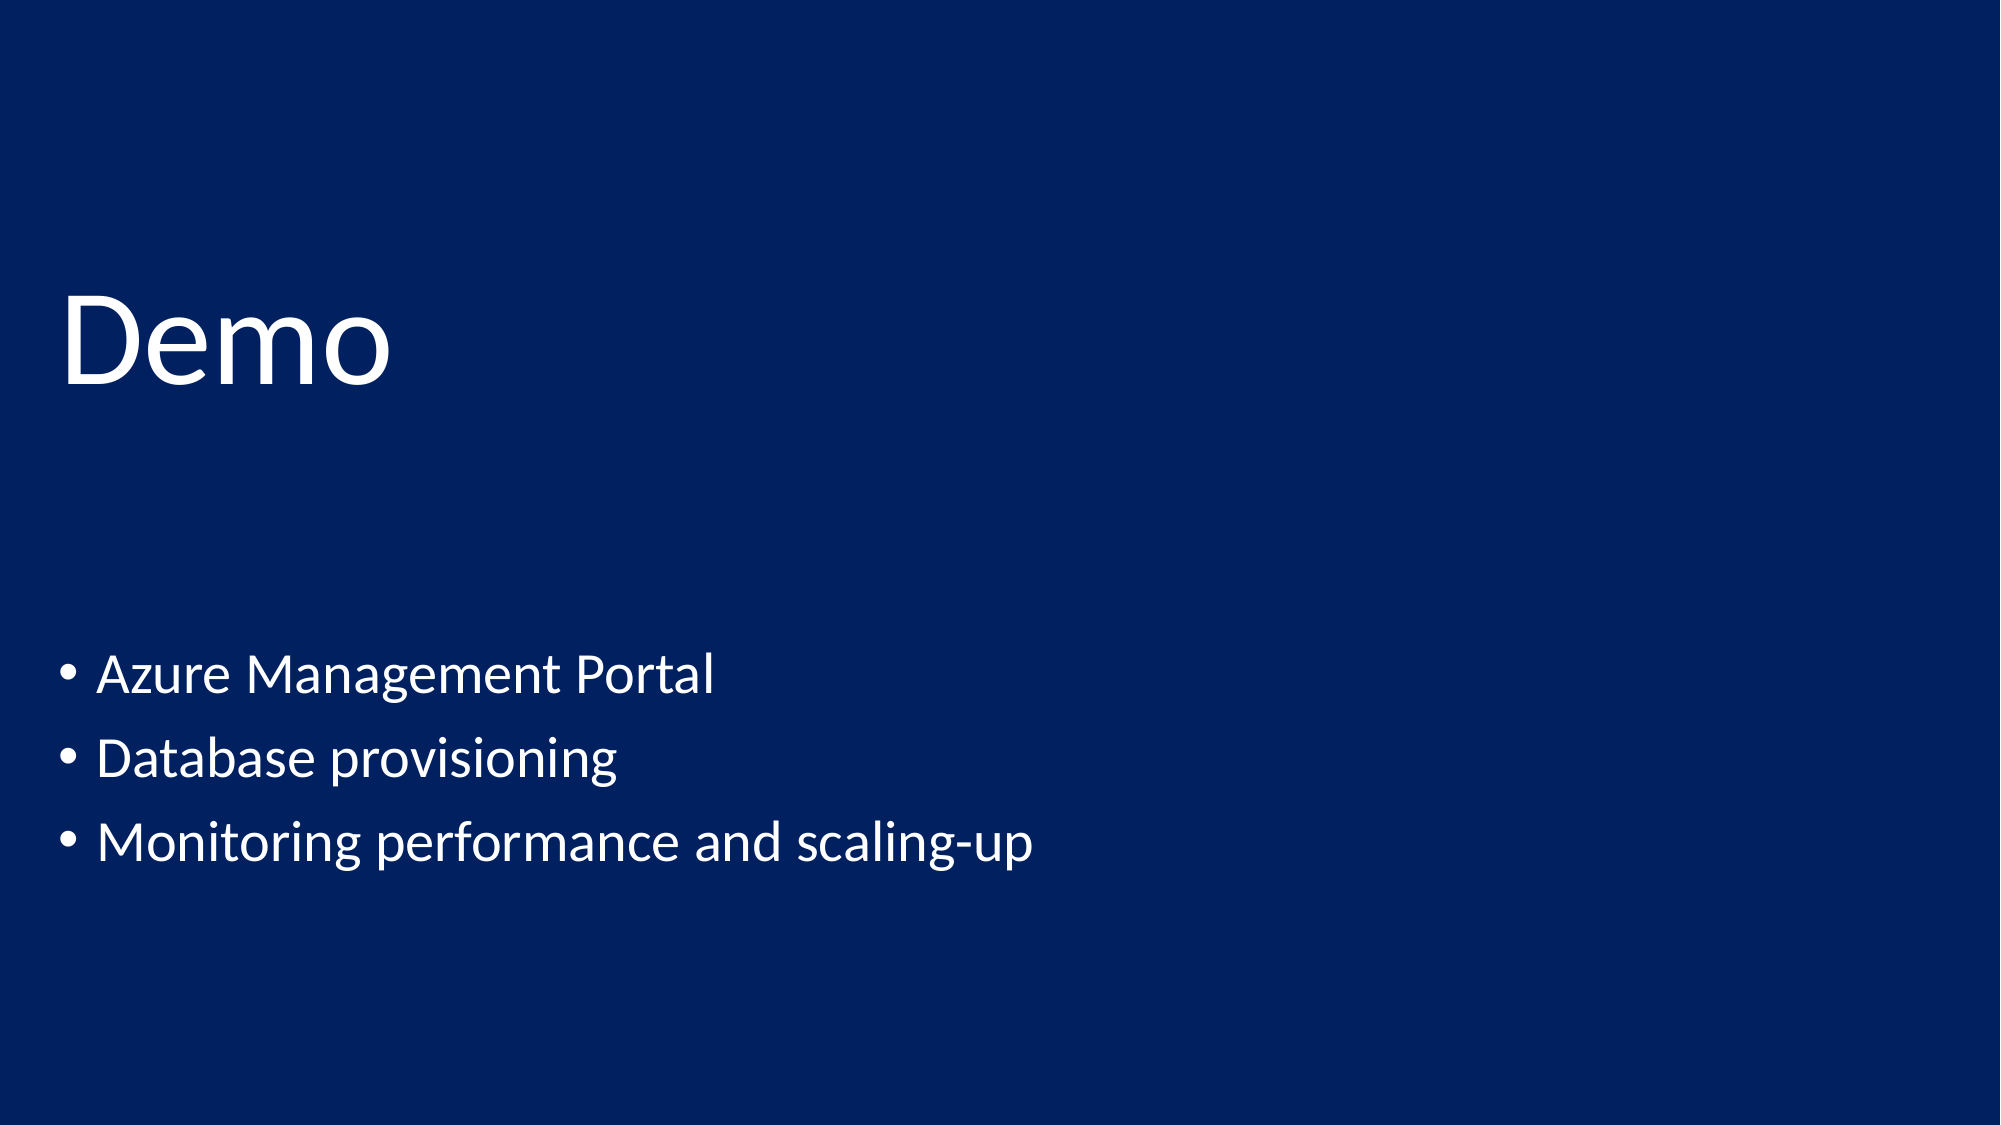

# Demo
Azure Management Portal
Database provisioning
Monitoring performance and scaling-up